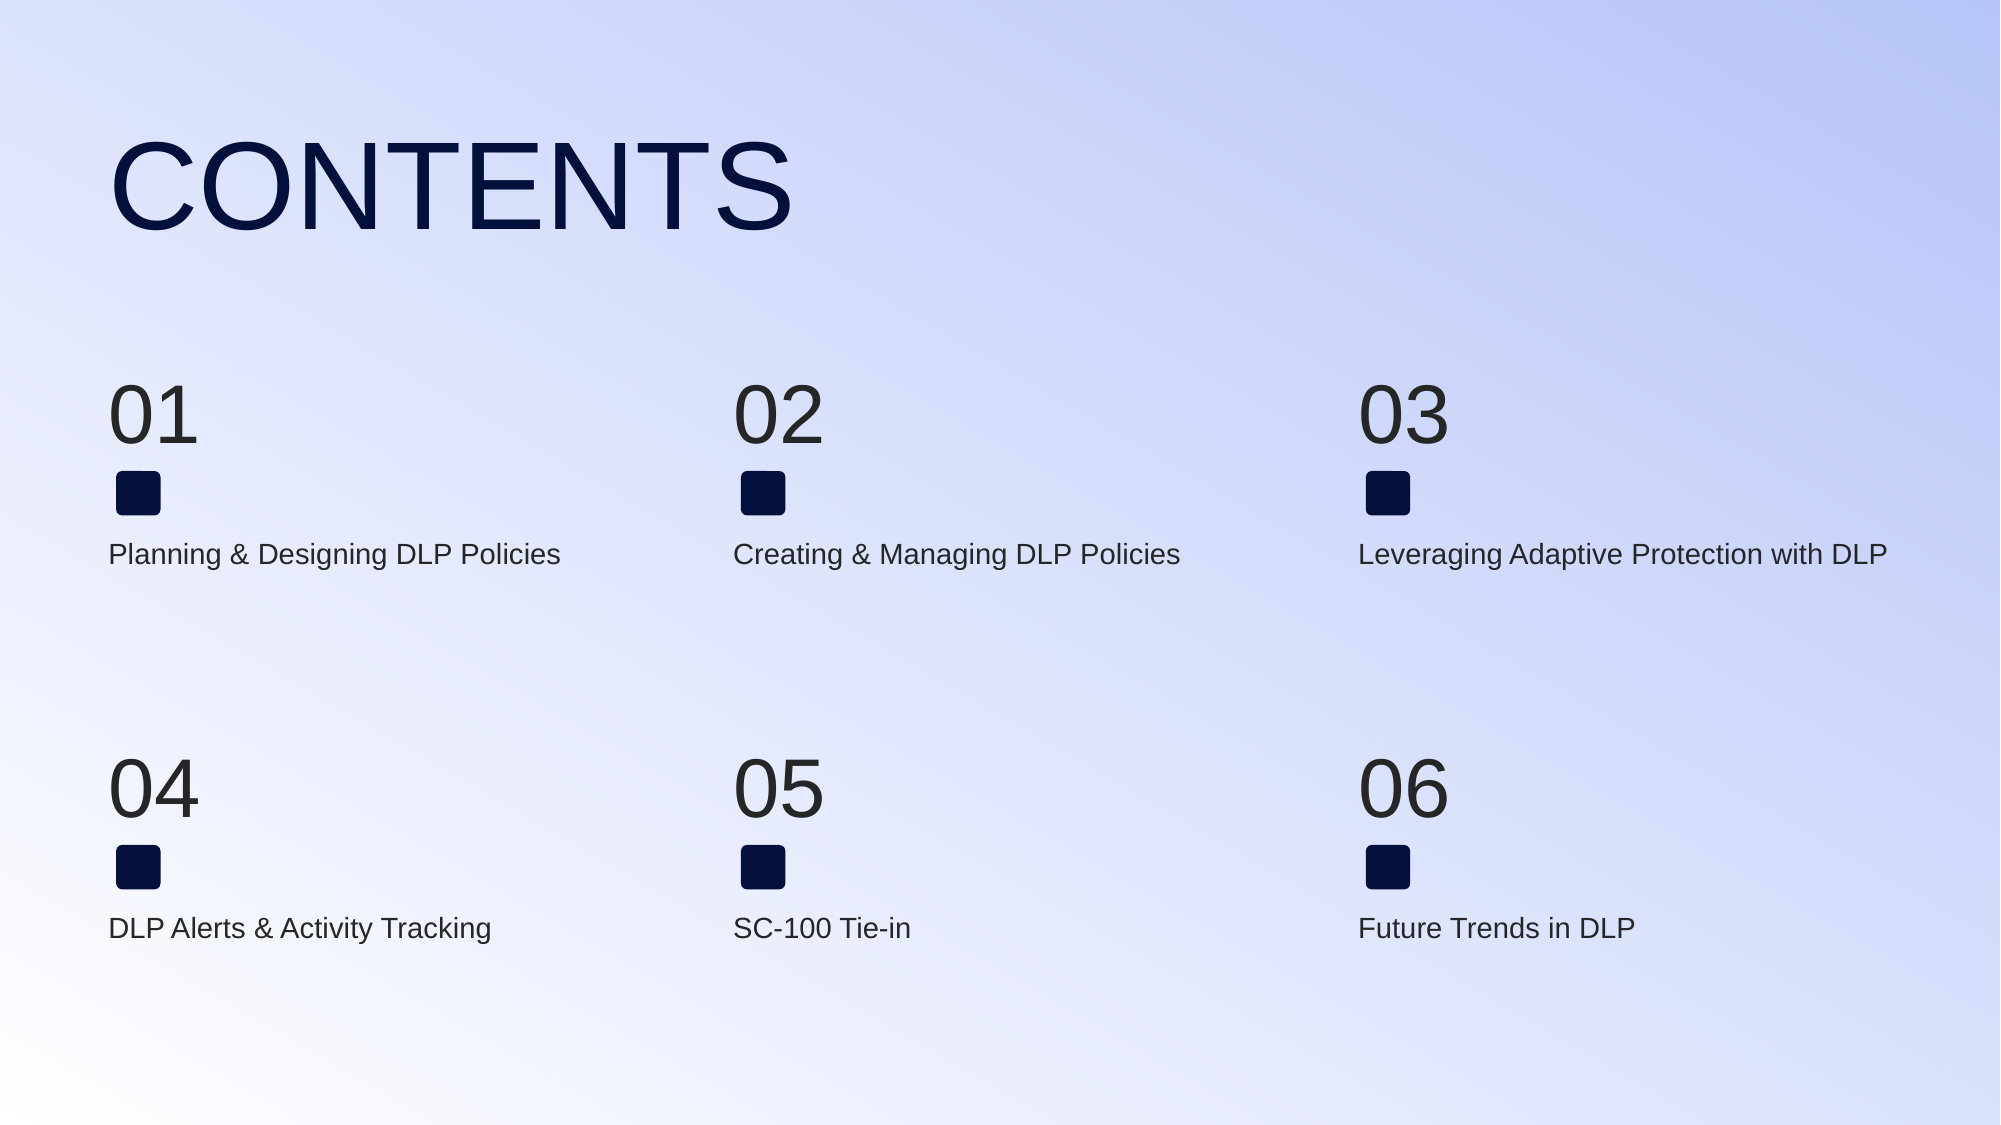

CONTENTS
01
02
03

Planning & Designing DLP Policies
Creating & Managing DLP Policies
Leveraging Adaptive Protection with DLP
04
05
06

DLP Alerts & Activity Tracking
SC-100 Tie-in
Future Trends in DLP